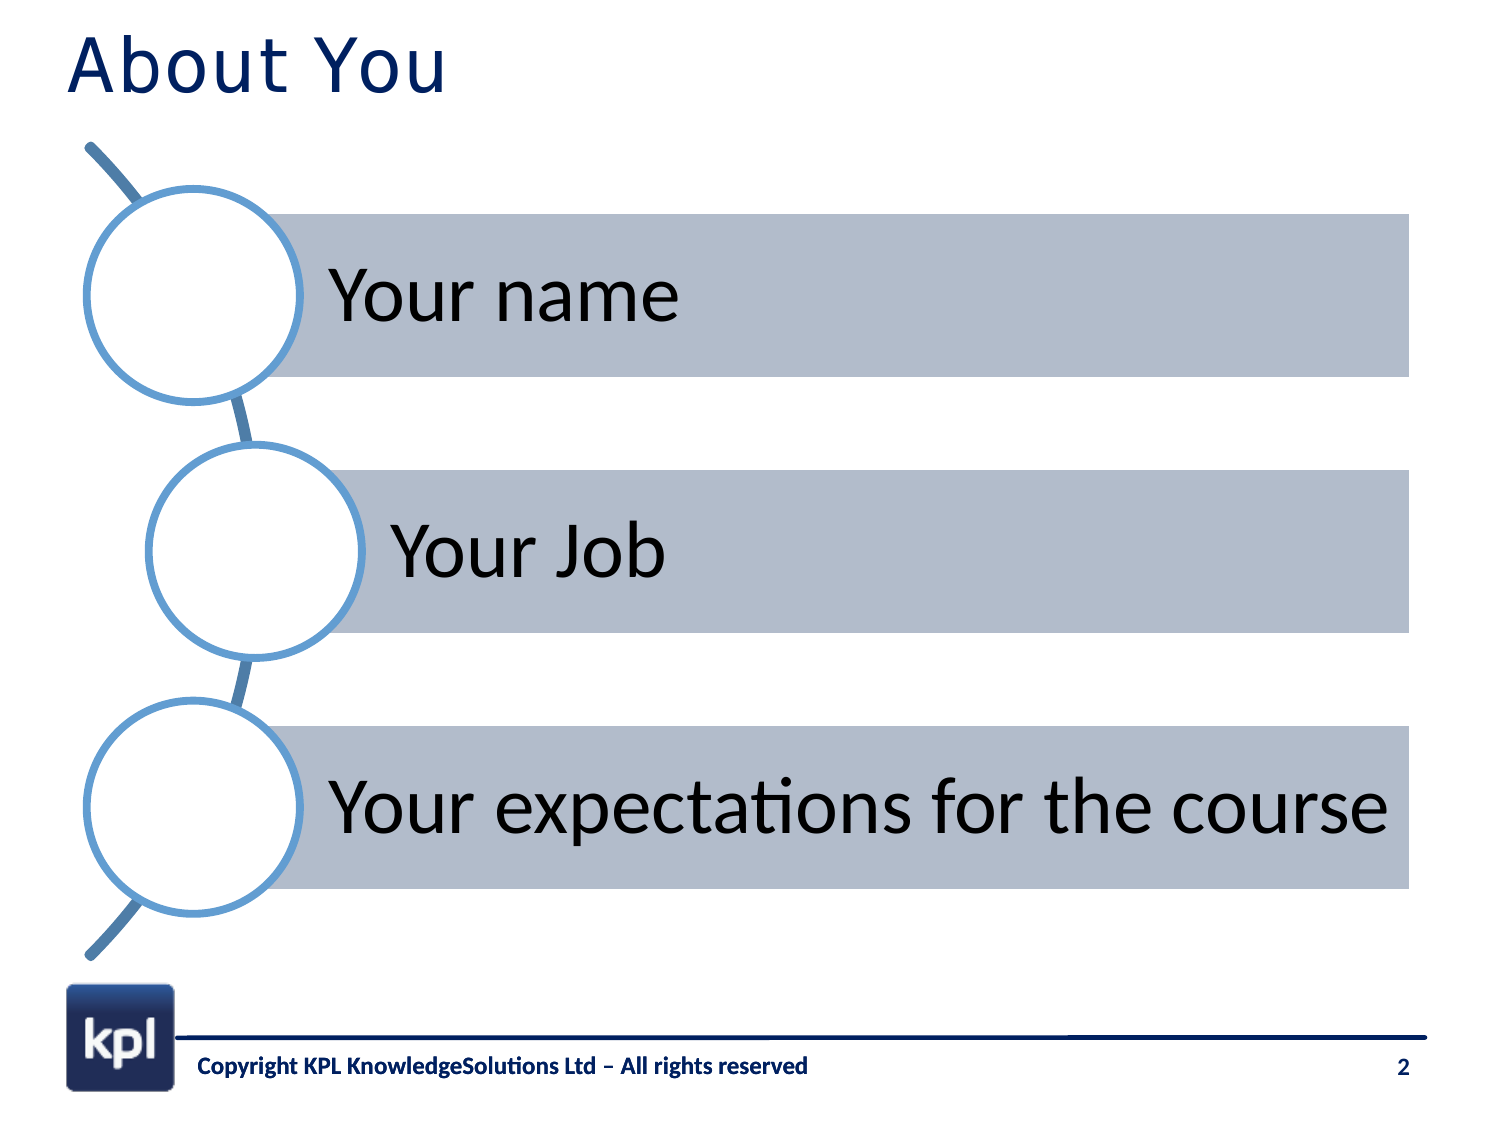

# About You
Your name
Your Job
Your expectations for the course
Copyright KPL KnowledgeSolutions Ltd – All rights reserved
2